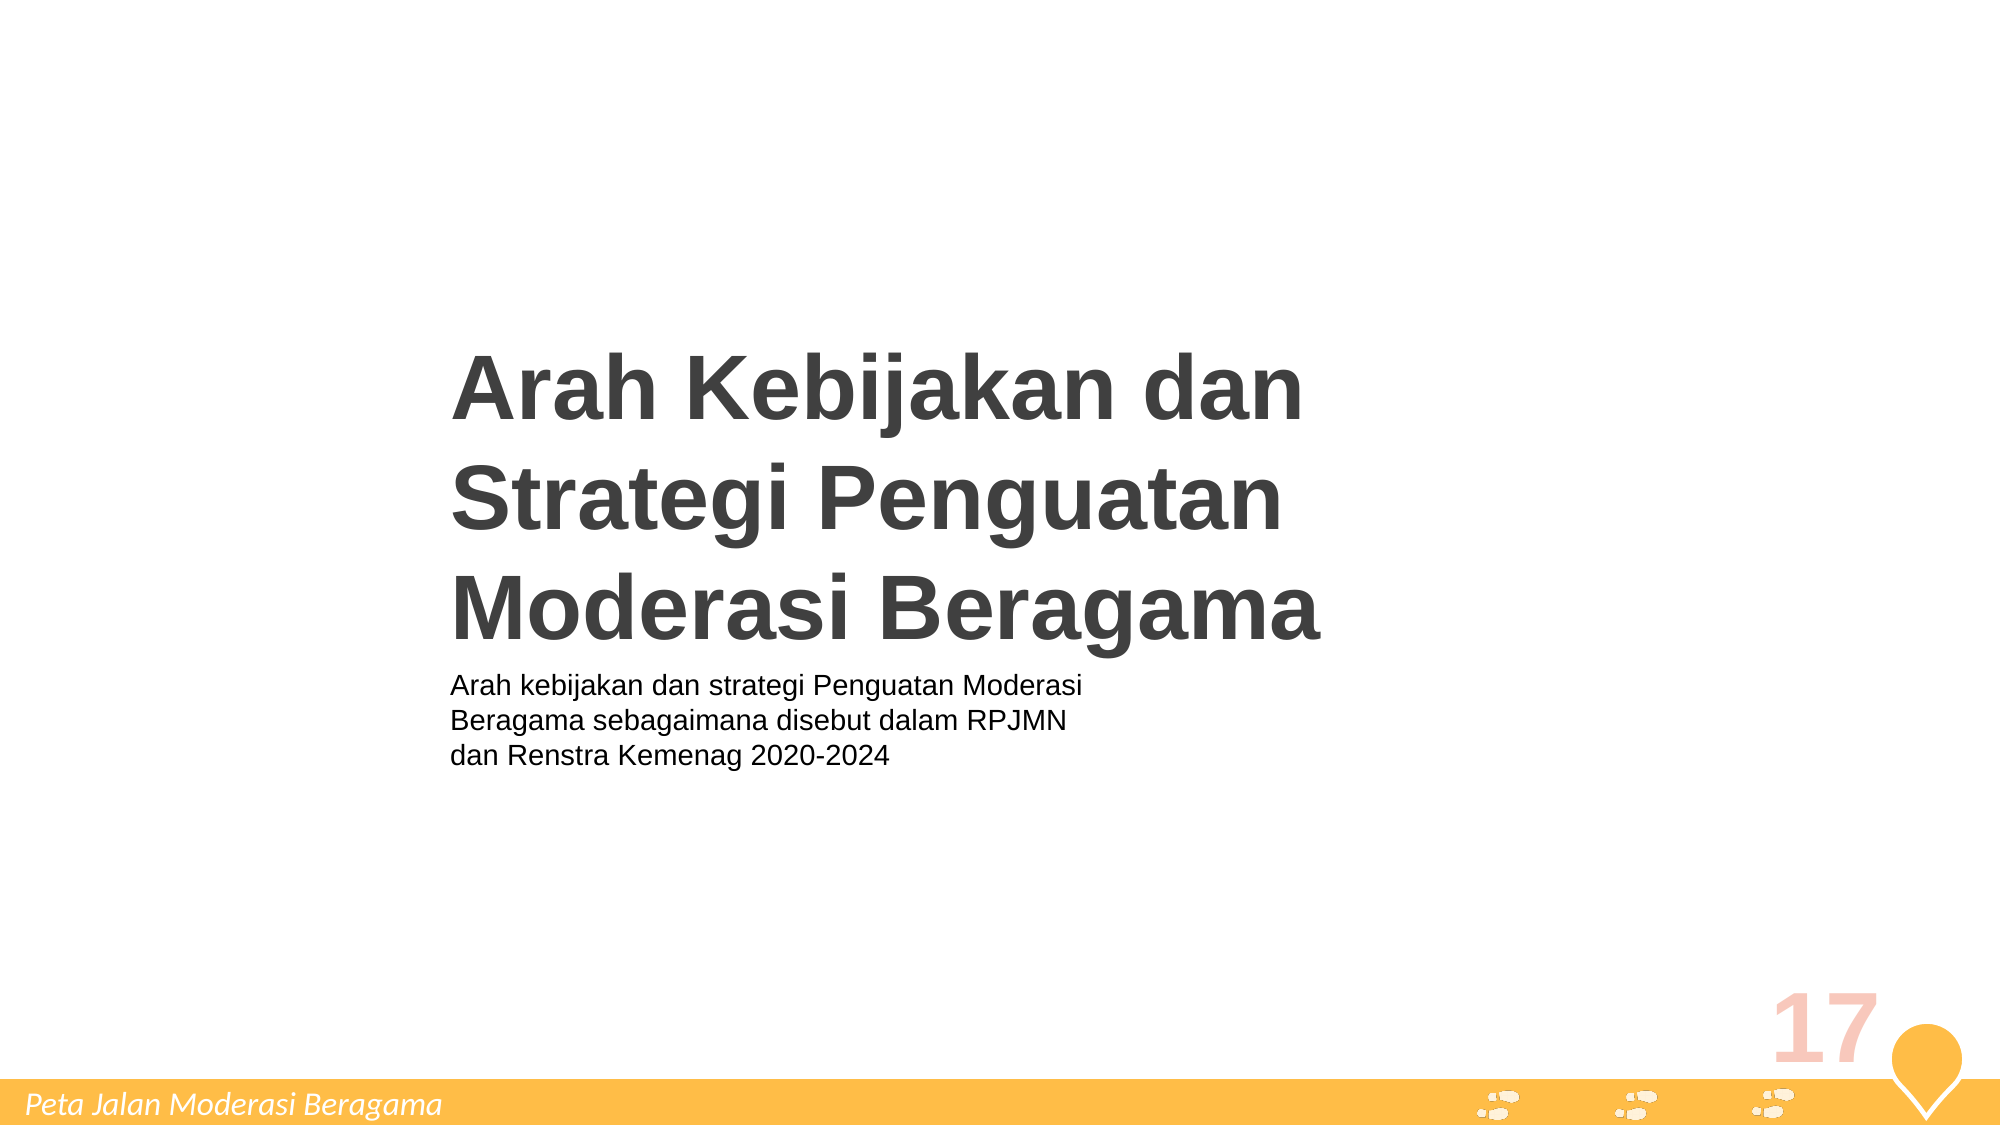

Arah Kebijakan dan Strategi Penguatan Moderasi Beragama
Arah kebijakan dan strategi Penguatan Moderasi Beragama sebagaimana disebut dalam RPJMN dan Renstra Kemenag 2020-2024
17